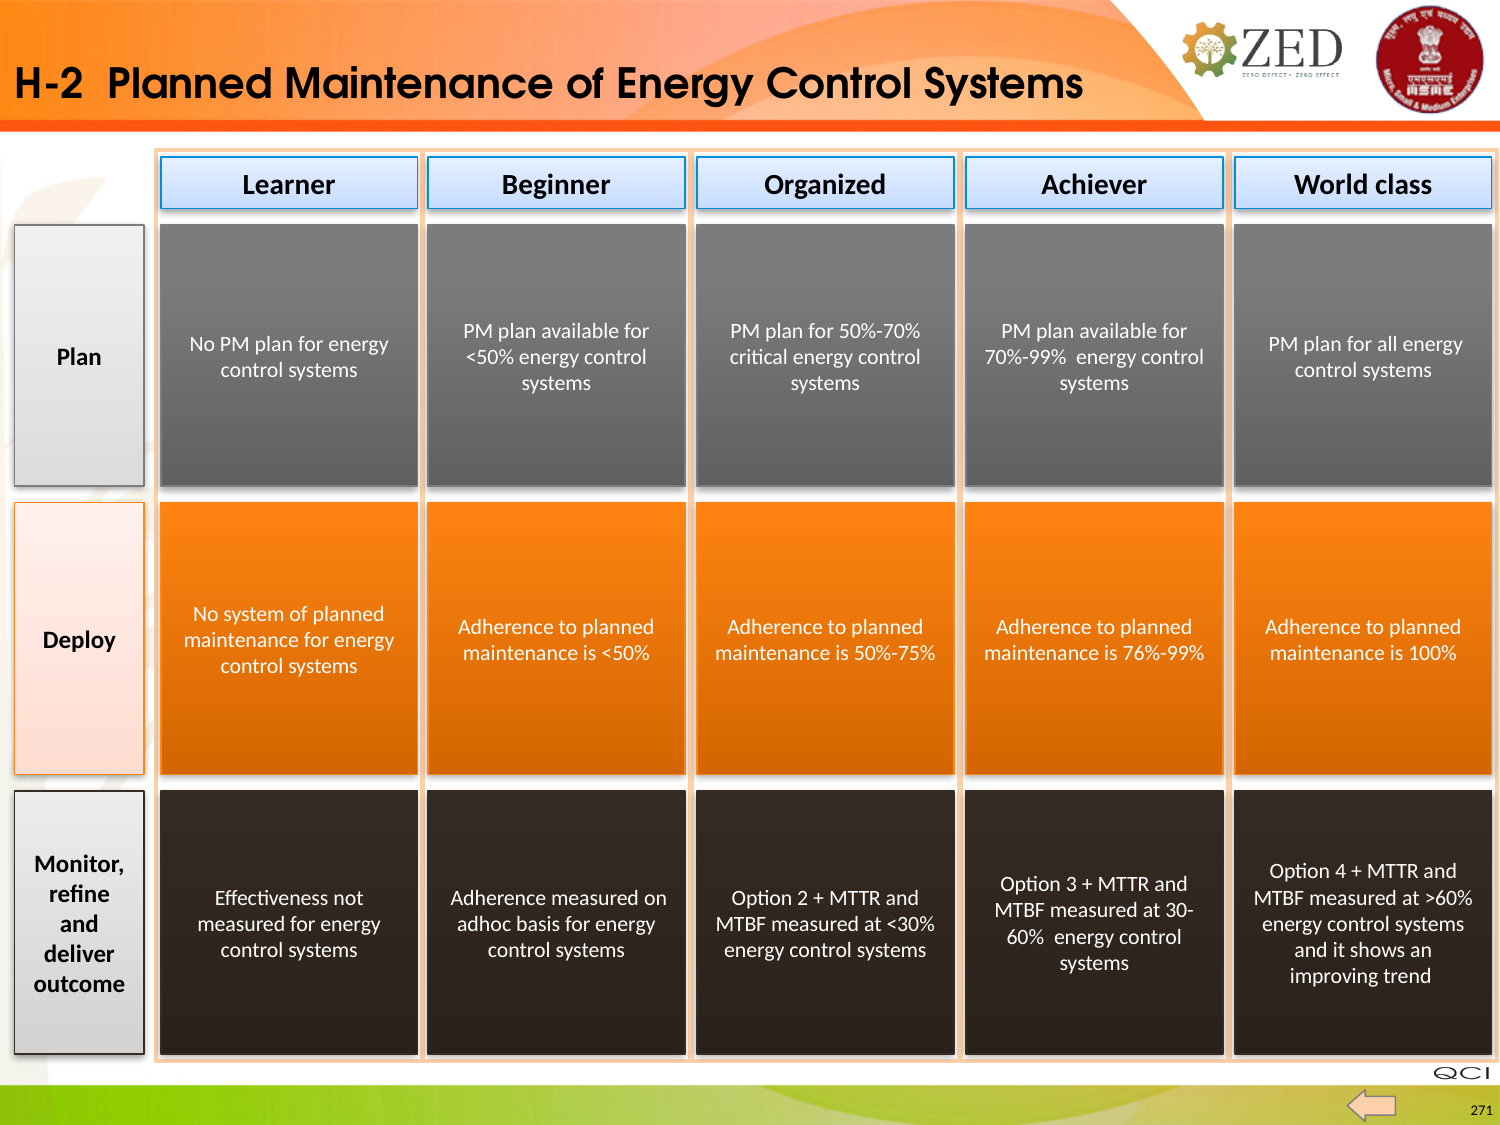

H-2  Planned Maintenance of Energy Control Systems

Learner
Beginner
Organized
Achiever
World class
Plan
No PM plan for energy control systems
PM plan available for <50% energy control systems
PM plan for 50%-70% critical energy control systems
PM plan available for 70%-99%  energy control systems
 PM plan for all energy control systems
Deploy
No system of planned maintenance for energy control systems
Adherence to planned maintenance is <50%
Adherence to planned maintenance is 50%-75%
Adherence to planned maintenance is 76%-99%
Adherence to planned maintenance is 100%
Effectiveness not measured for energy control systems
 Adherence measured on adhoc basis for energy control systems
Option 2 + MTTR and MTBF measured at <30% energy control systems
Option 3 + MTTR and MTBF measured at 30-60%  energy control systems
Option 4 + MTTR and MTBF measured at >60% energy control systems and it shows an improving trend
Monitor, refine and deliver outcome